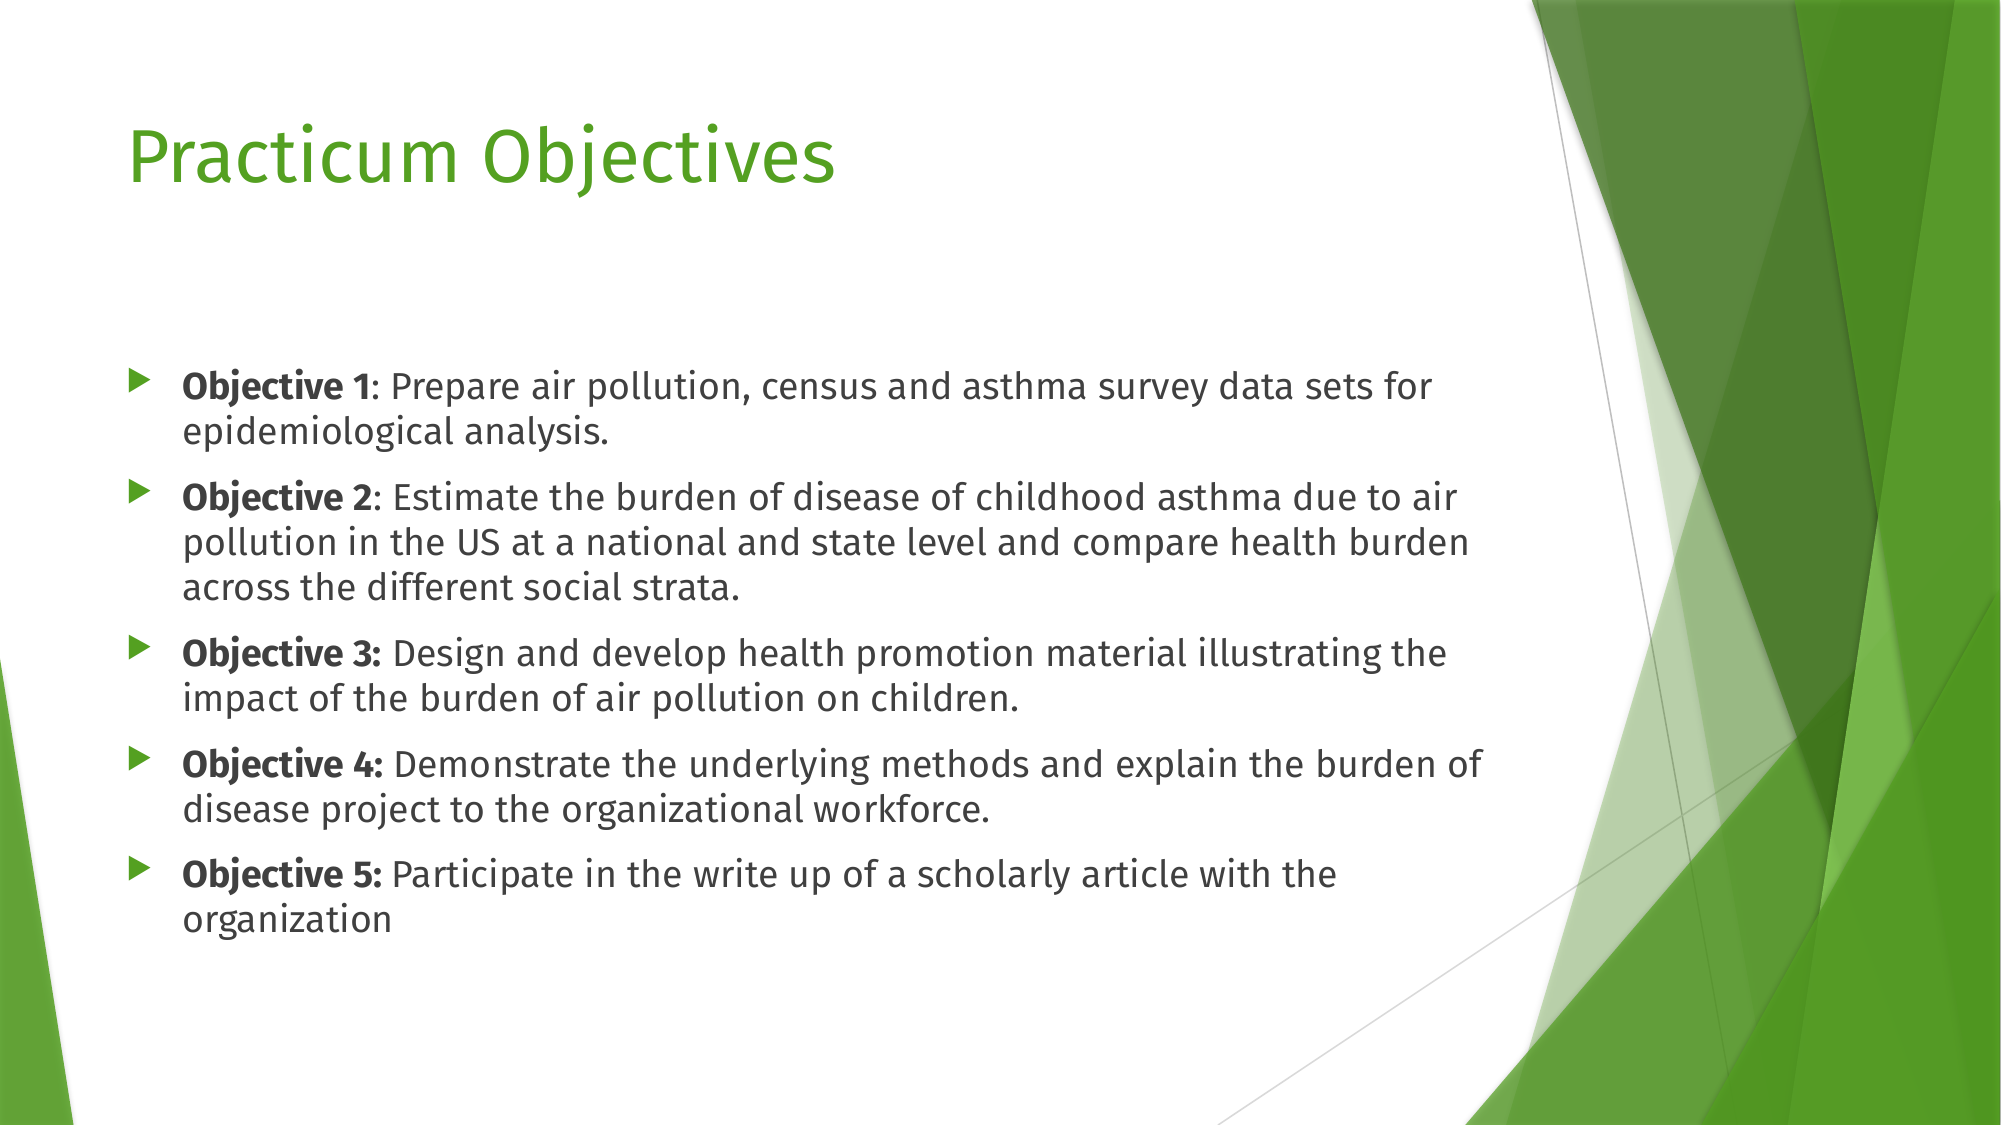

# Practicum Objectives
Objective 1: Prepare air pollution, census and asthma survey data sets for epidemiological analysis.
Objective 2: Estimate the burden of disease of childhood asthma due to air pollution in the US at a national and state level and compare health burden across the different social strata.
Objective 3: Design and develop health promotion material illustrating the impact of the burden of air pollution on children.
Objective 4: Demonstrate the underlying methods and explain the burden of disease project to the organizational workforce.
Objective 5: Participate in the write up of a scholarly article with the organization